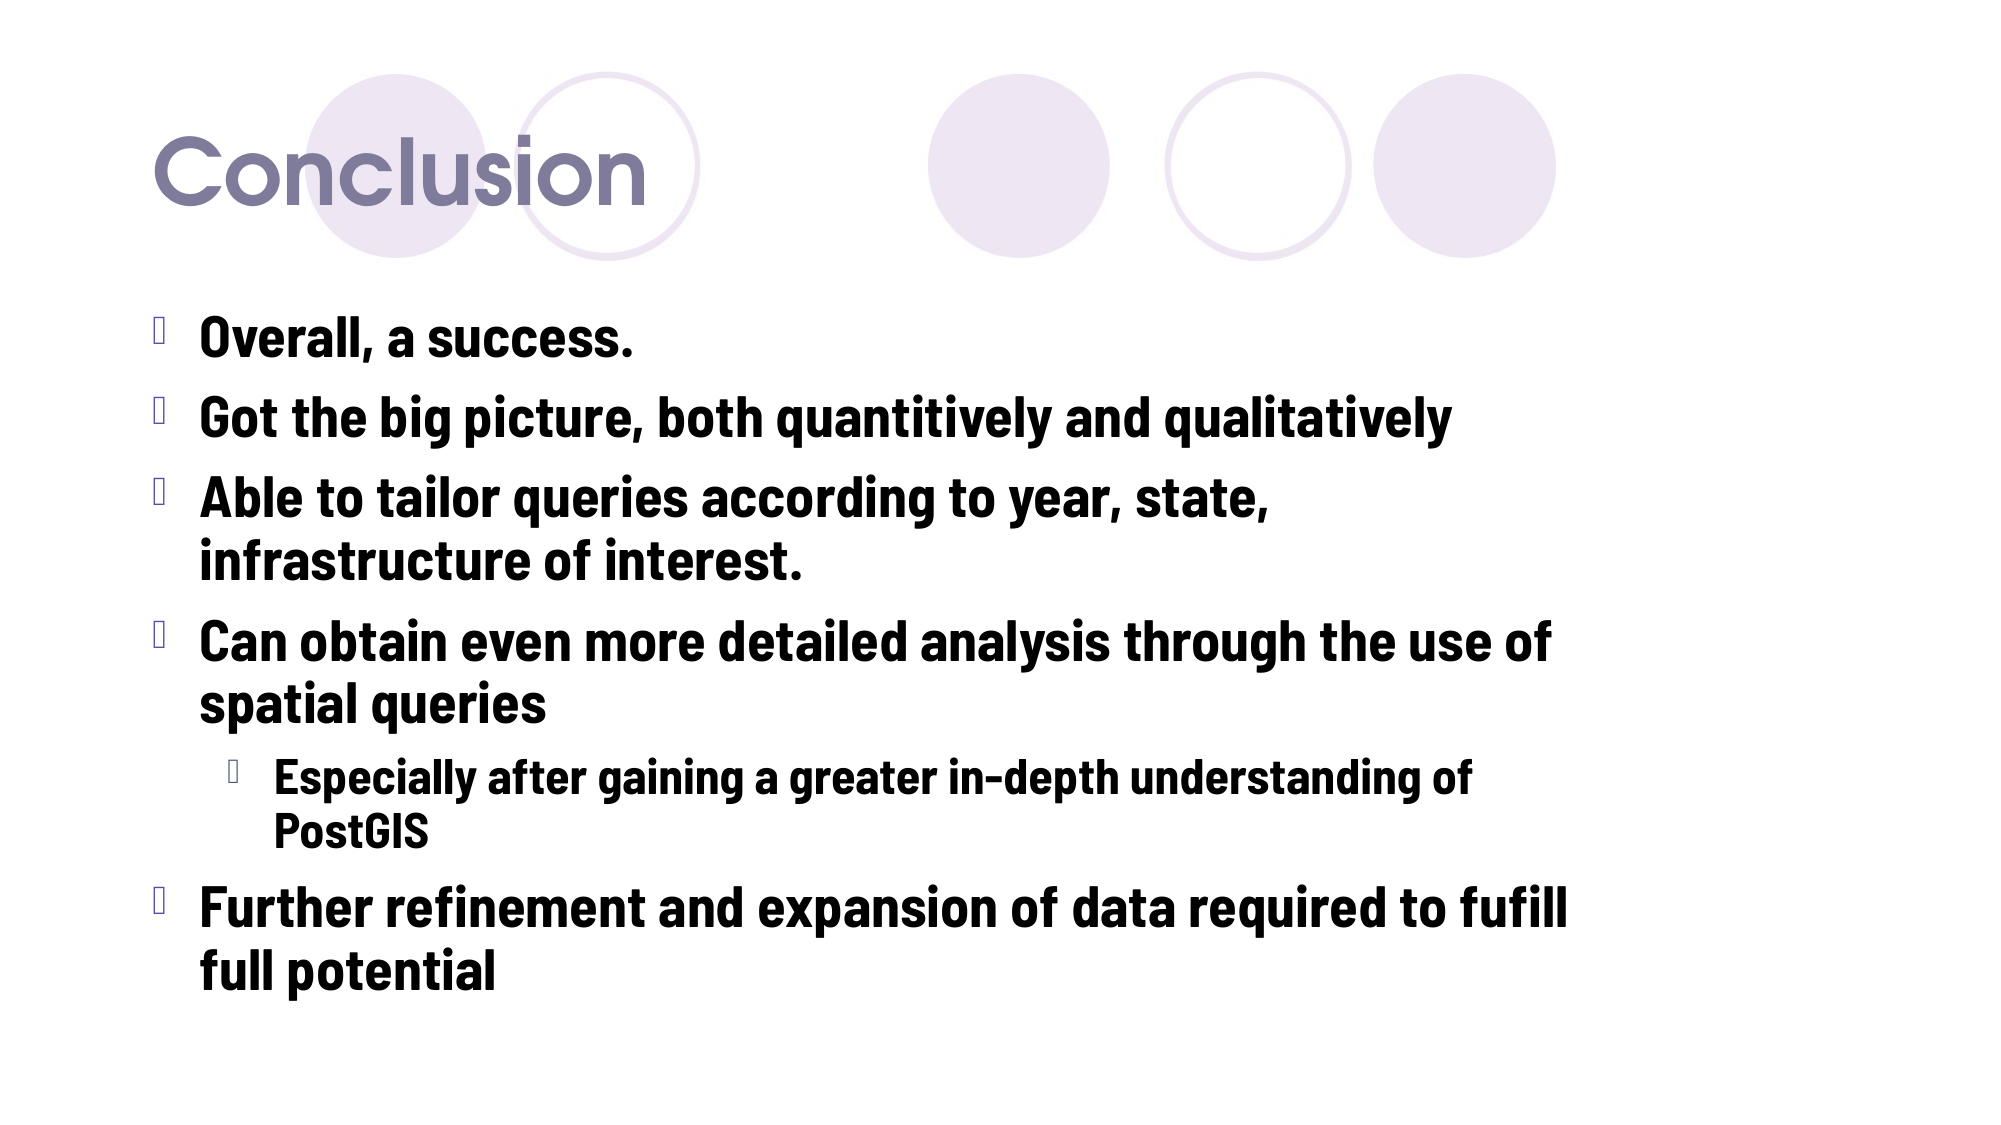

# Conclusion
Overall, a success.
Got the big picture, both quantitively and qualitatively
Able to tailor queries according to year, state, infrastructure of interest.
Can obtain even more detailed analysis through the use of spatial queries
Especially after gaining a greater in-depth understanding of PostGIS
Further refinement and expansion of data required to fufill full potential